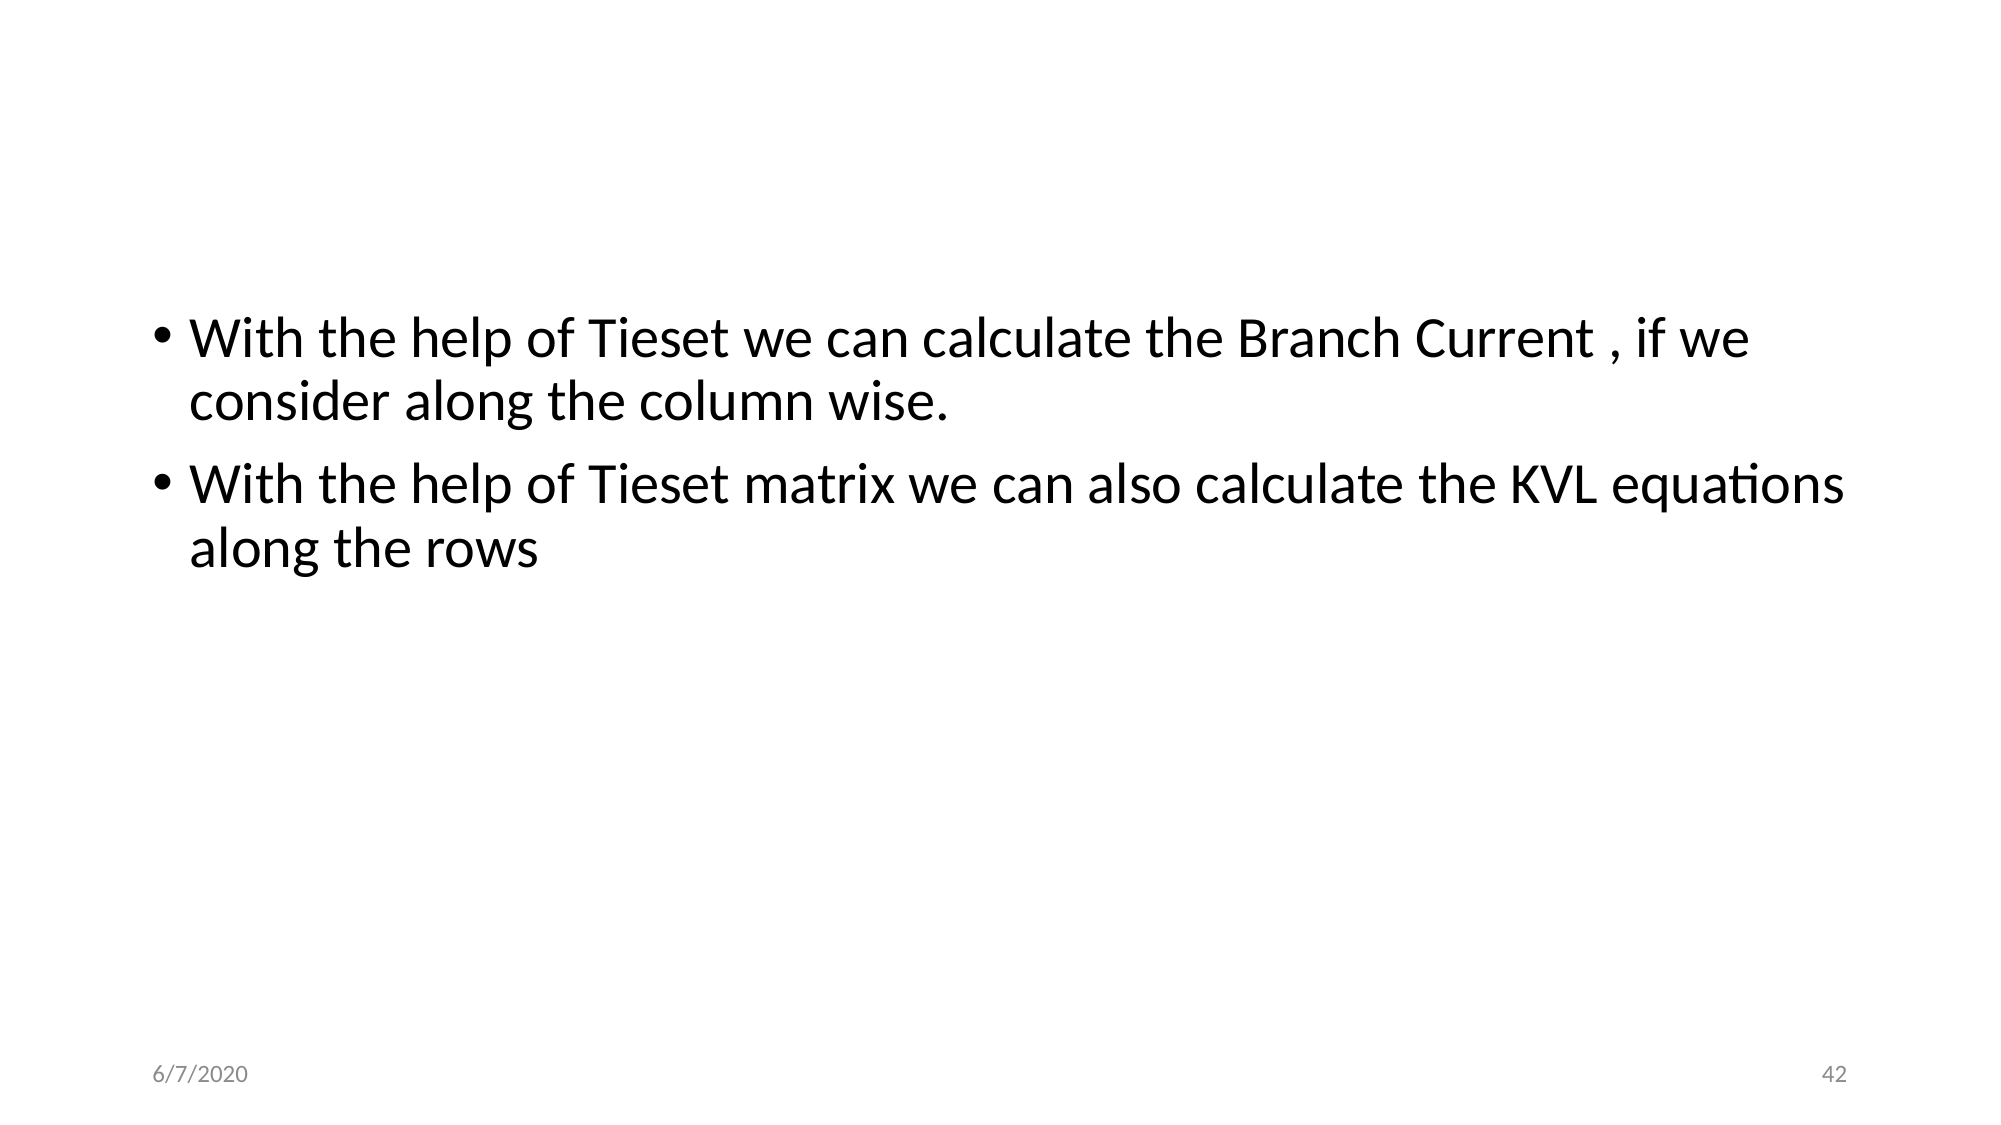

#
With the help of Tieset we can calculate the Branch Current , if we consider along the column wise.
With the help of Tieset matrix we can also calculate the KVL equations along the rows
6/7/2020
42